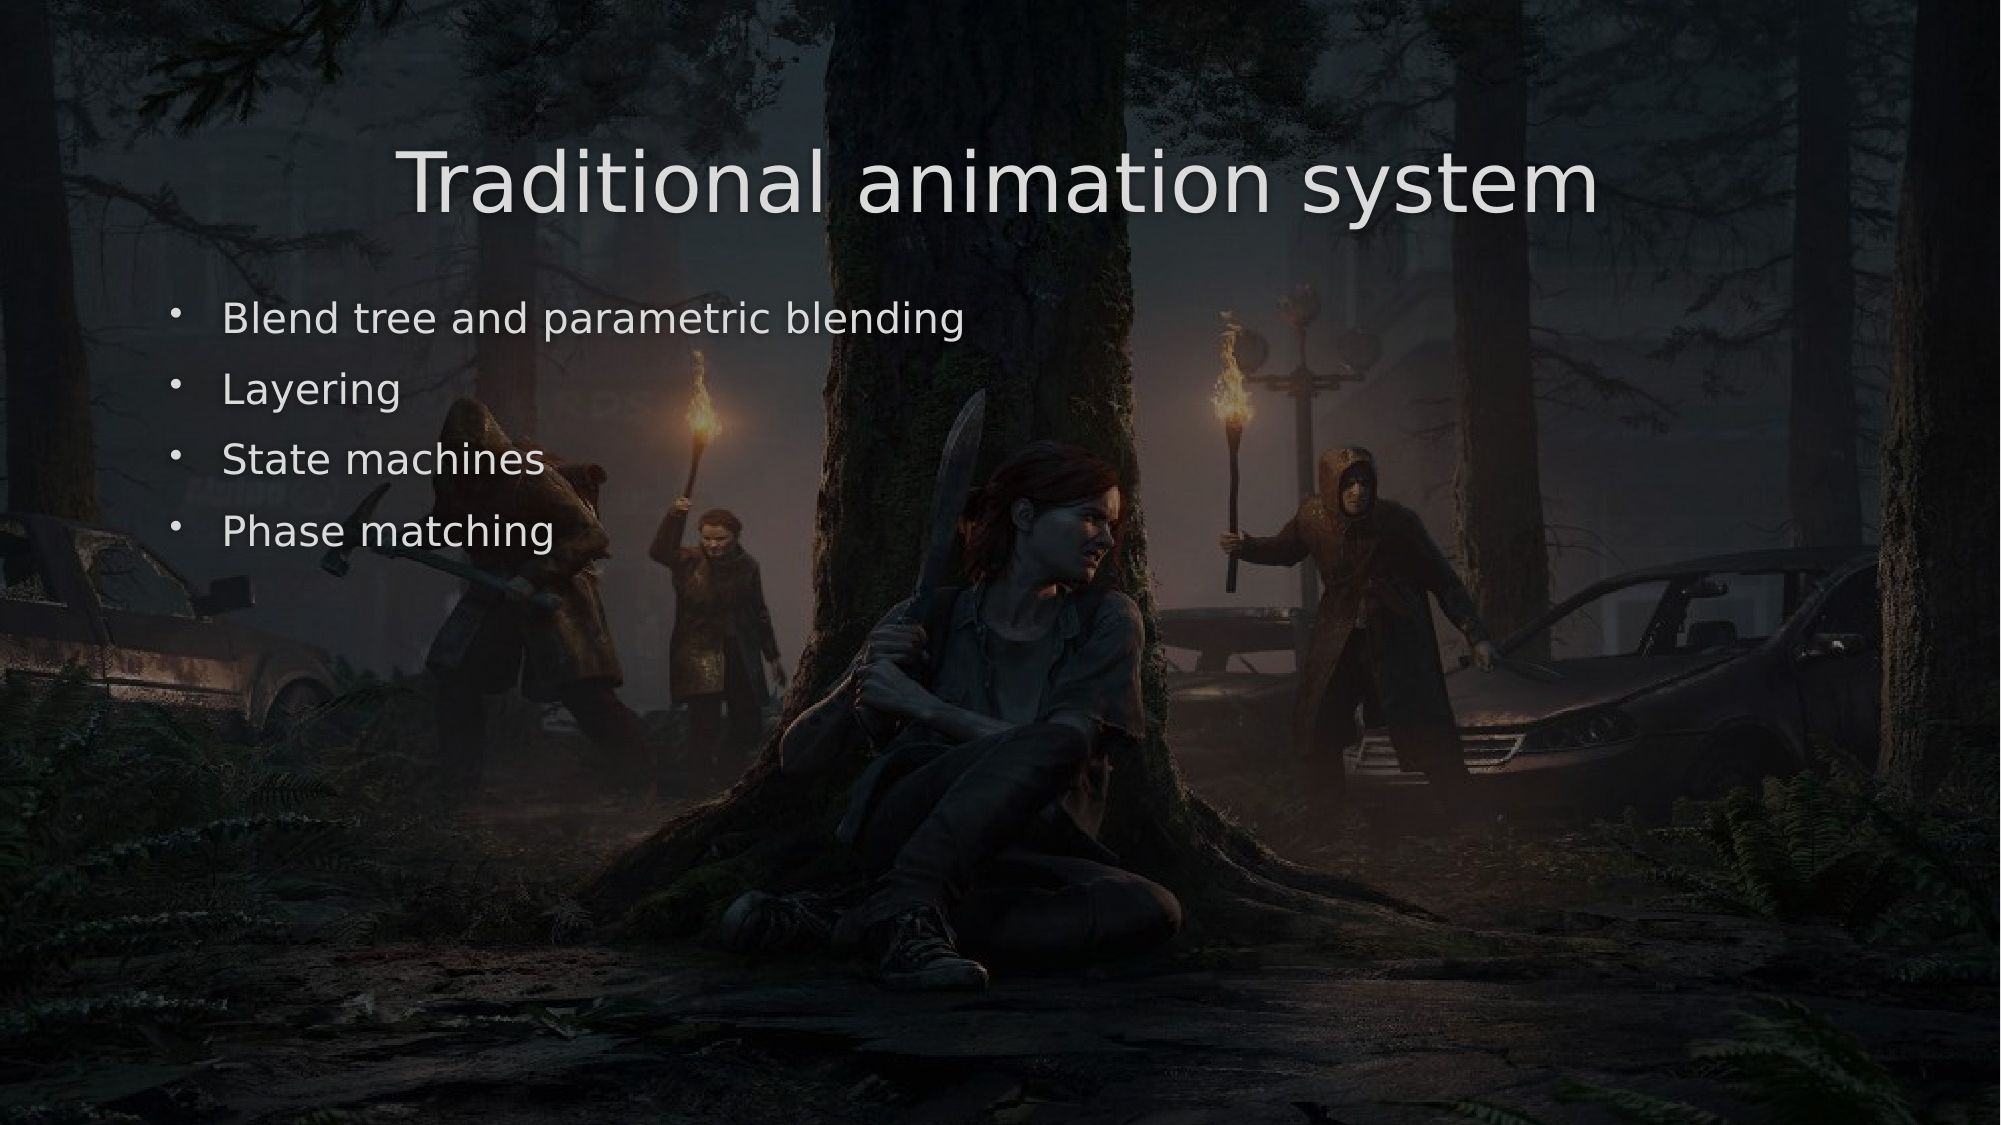

# Traditional animation system
Blend tree and parametric blending
Layering
State machines
Phase matching